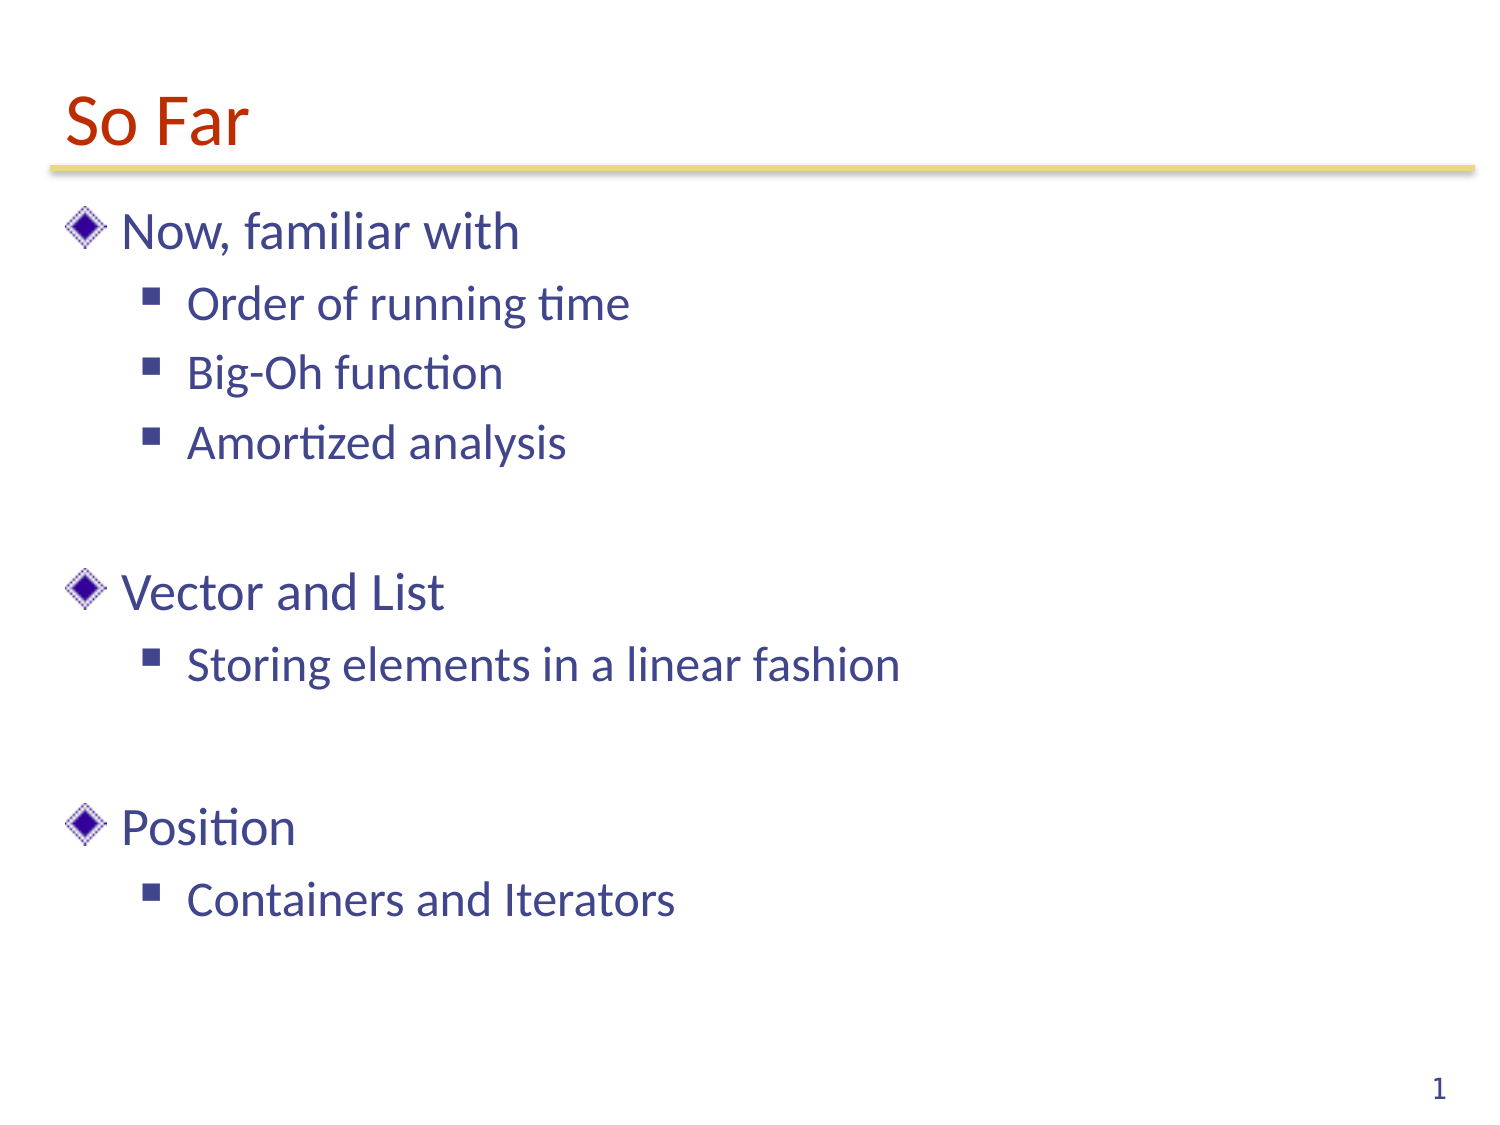

# So Far
Now, familiar with
Order of running time
Big-Oh function
Amortized analysis

Vector and List
Storing elements in a linear fashion

Position
Containers and Iterators

1